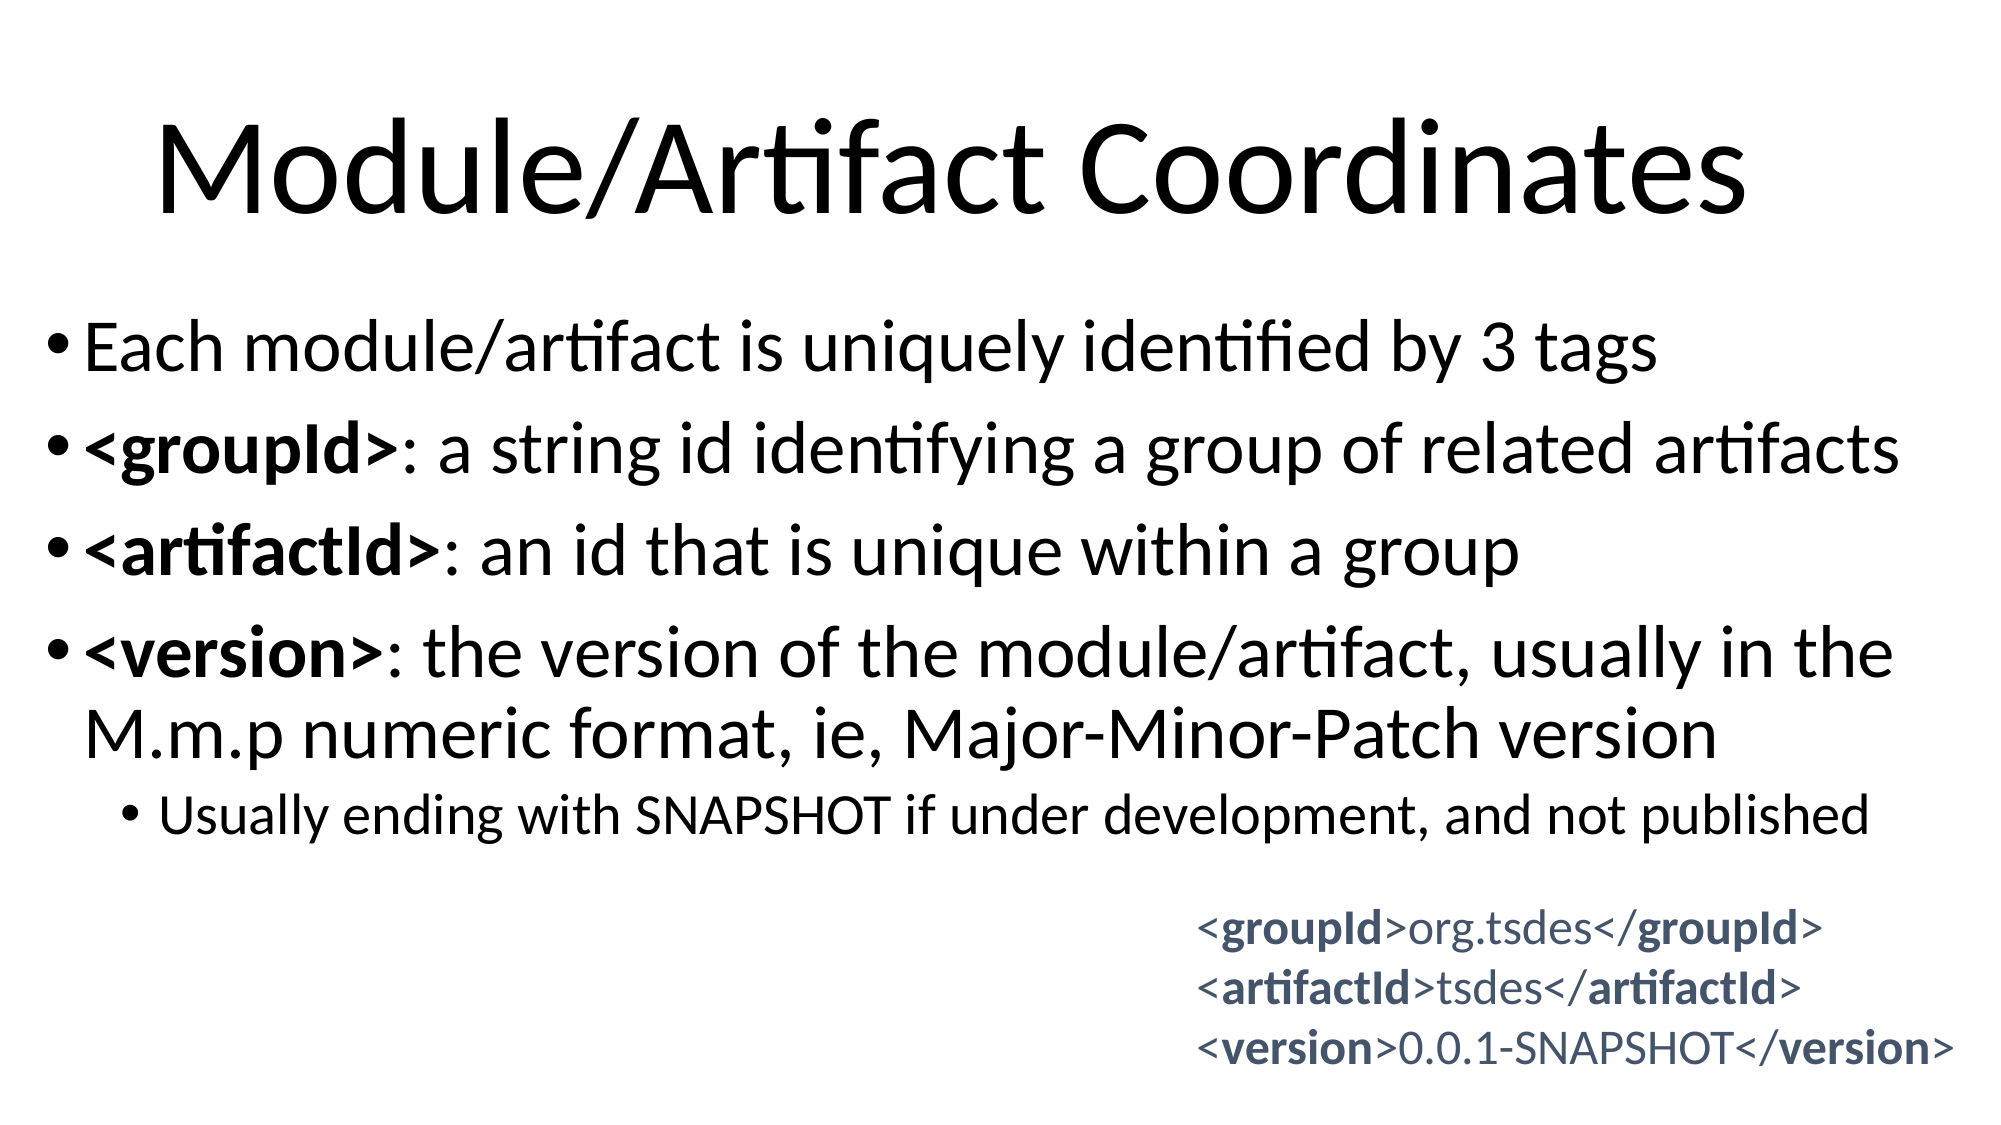

# Module/Artifact Coordinates
Each module/artifact is uniquely identified by 3 tags
<groupId>: a string id identifying a group of related artifacts
<artifactId>: an id that is unique within a group
<version>: the version of the module/artifact, usually in the M.m.p numeric format, ie, Major-Minor-Patch version
Usually ending with SNAPSHOT if under development, and not published
<groupId>org.tsdes</groupId>
<artifactId>tsdes</artifactId>
<version>0.0.1-SNAPSHOT</version>